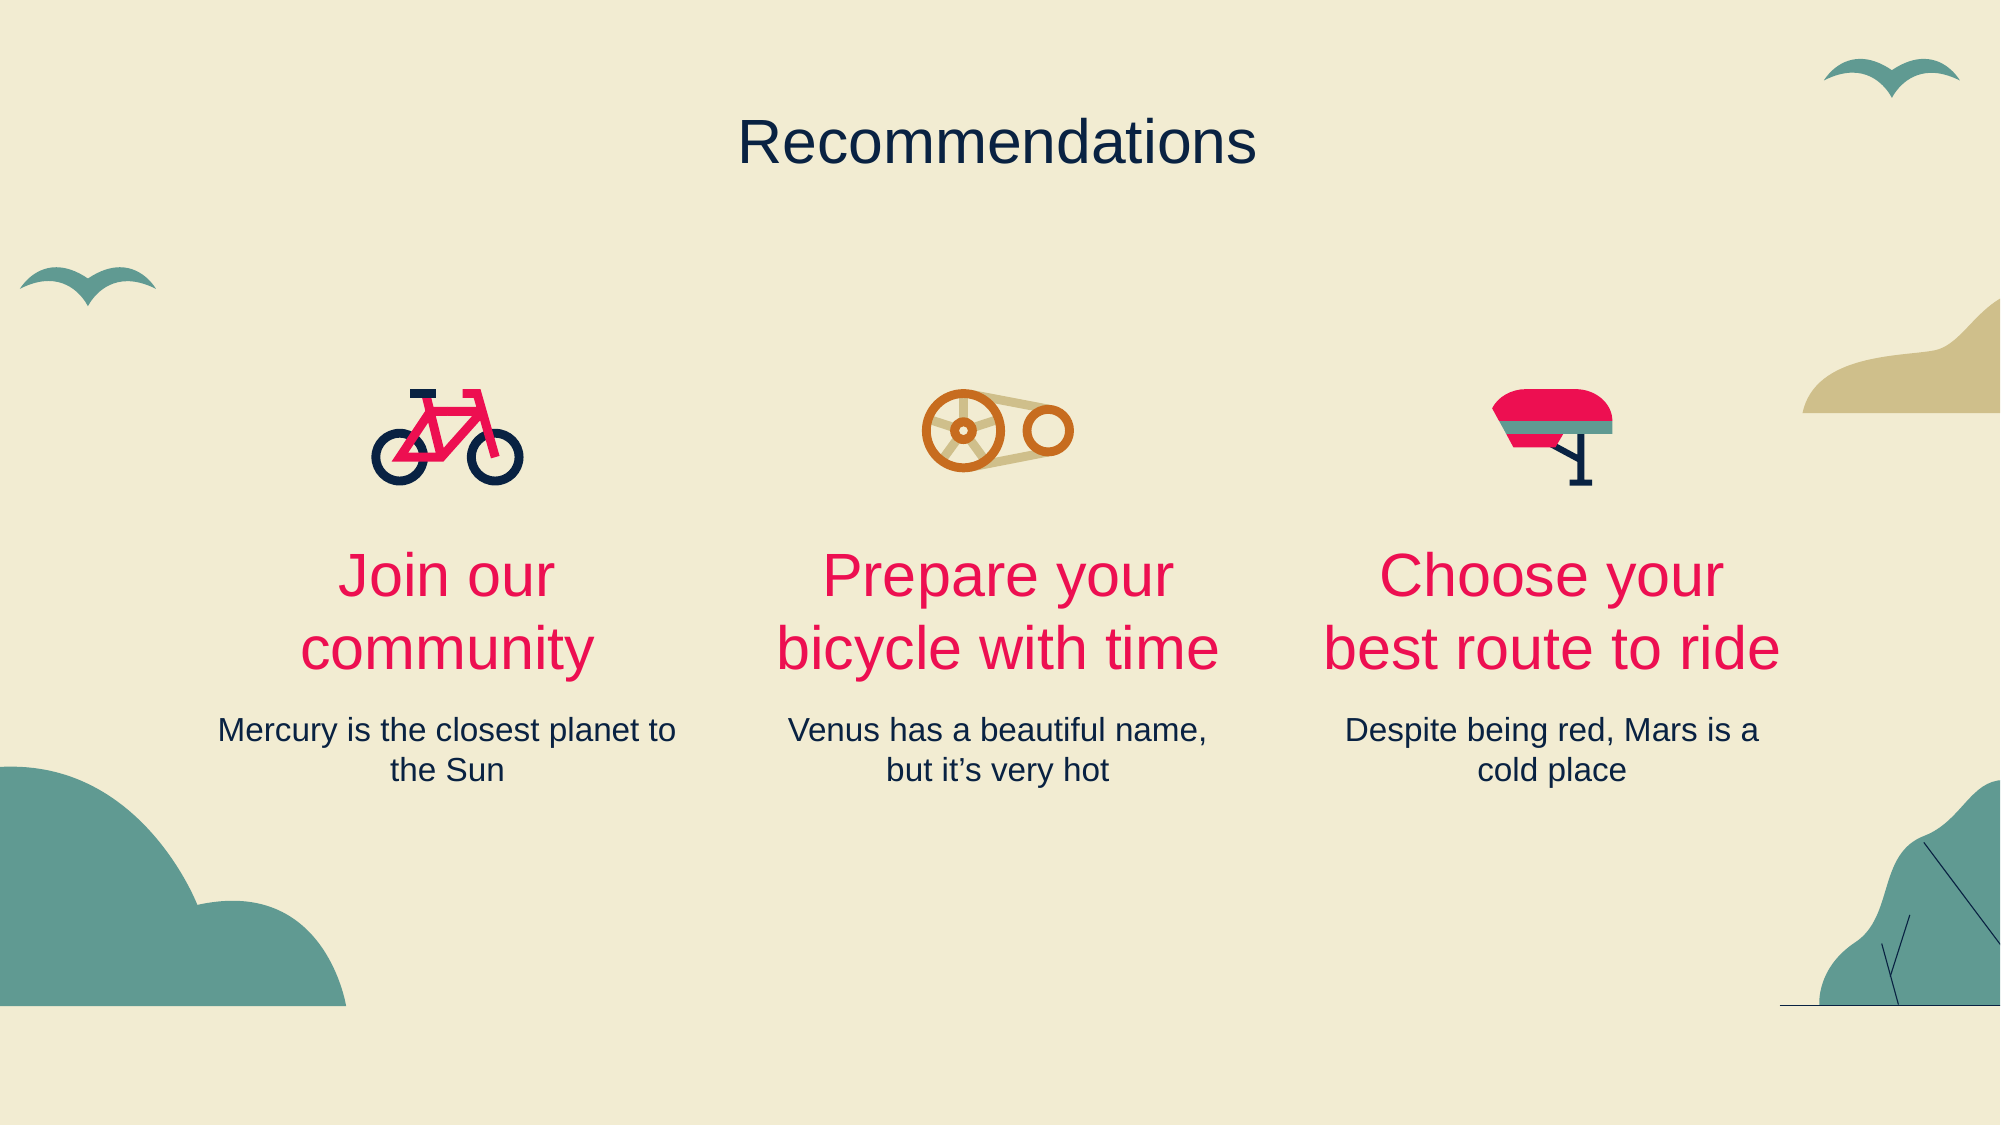

# Recommendations

Join our community
Prepare your bicycle with time
Choose your best route to ride
Mercury is the closest planet to the Sun
Venus has a beautiful name, but it’s very hot
Despite being red, Mars is a cold place